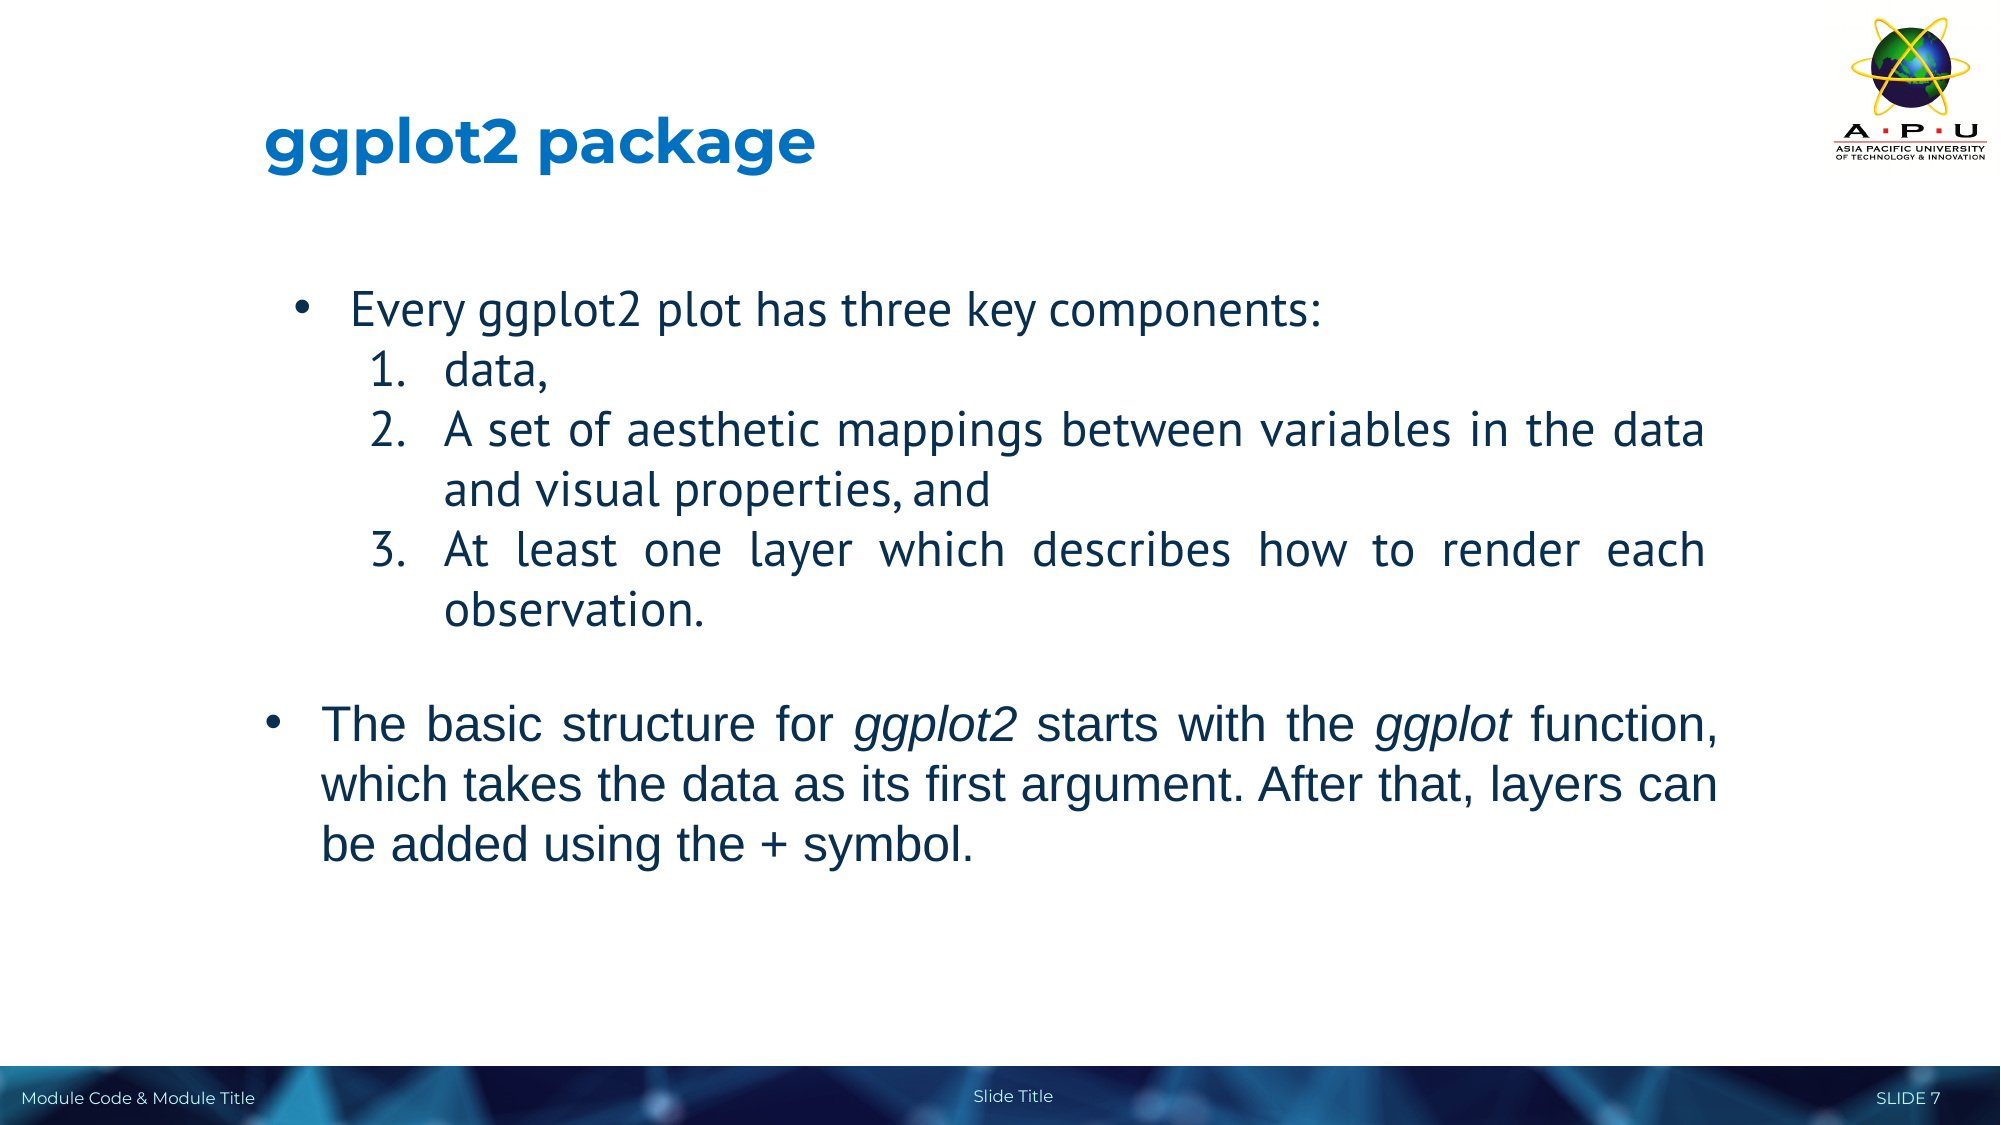

# ggplot2 package
Every ggplot2 plot has three key components:
data,
A set of aesthetic mappings between variables in the data and visual properties, and
At least one layer which describes how to render each observation.
The basic structure for ggplot2 starts with the ggplot function, which takes the data as its first argument. After that, layers can be added using the + symbol.